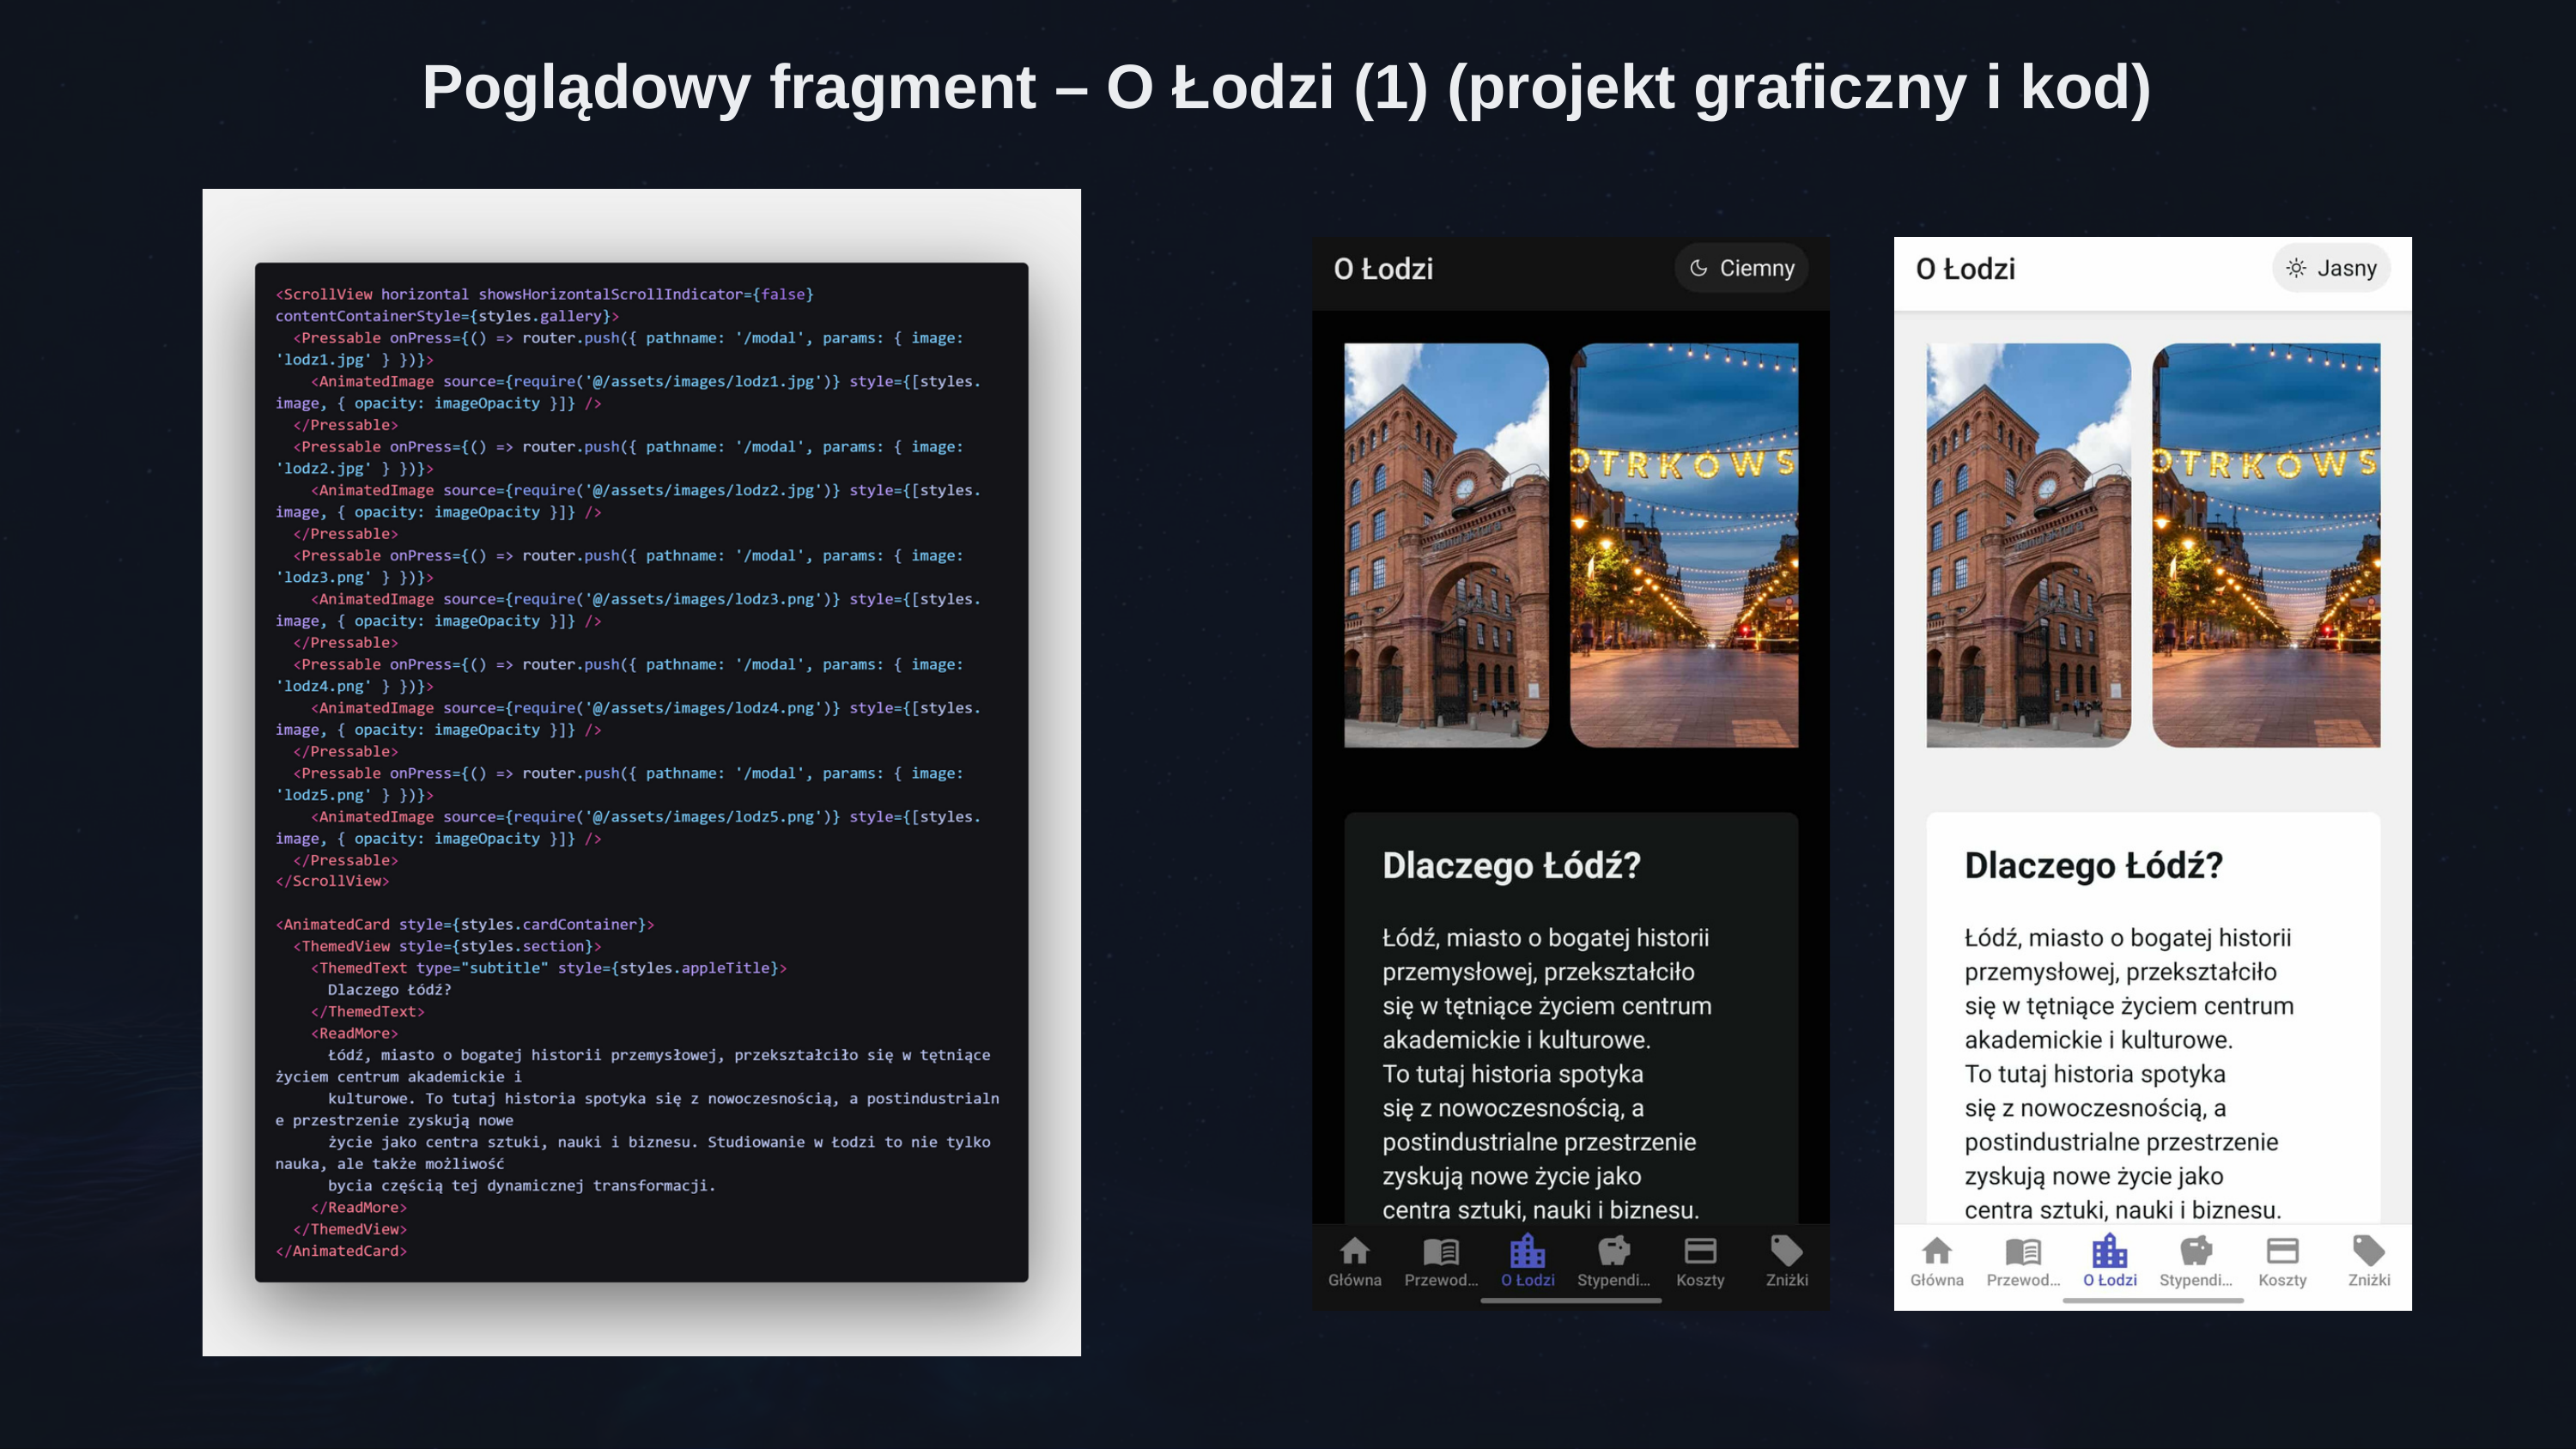

Poglądowy fragment – O Łodzi (1) (projekt graficzny i kod)